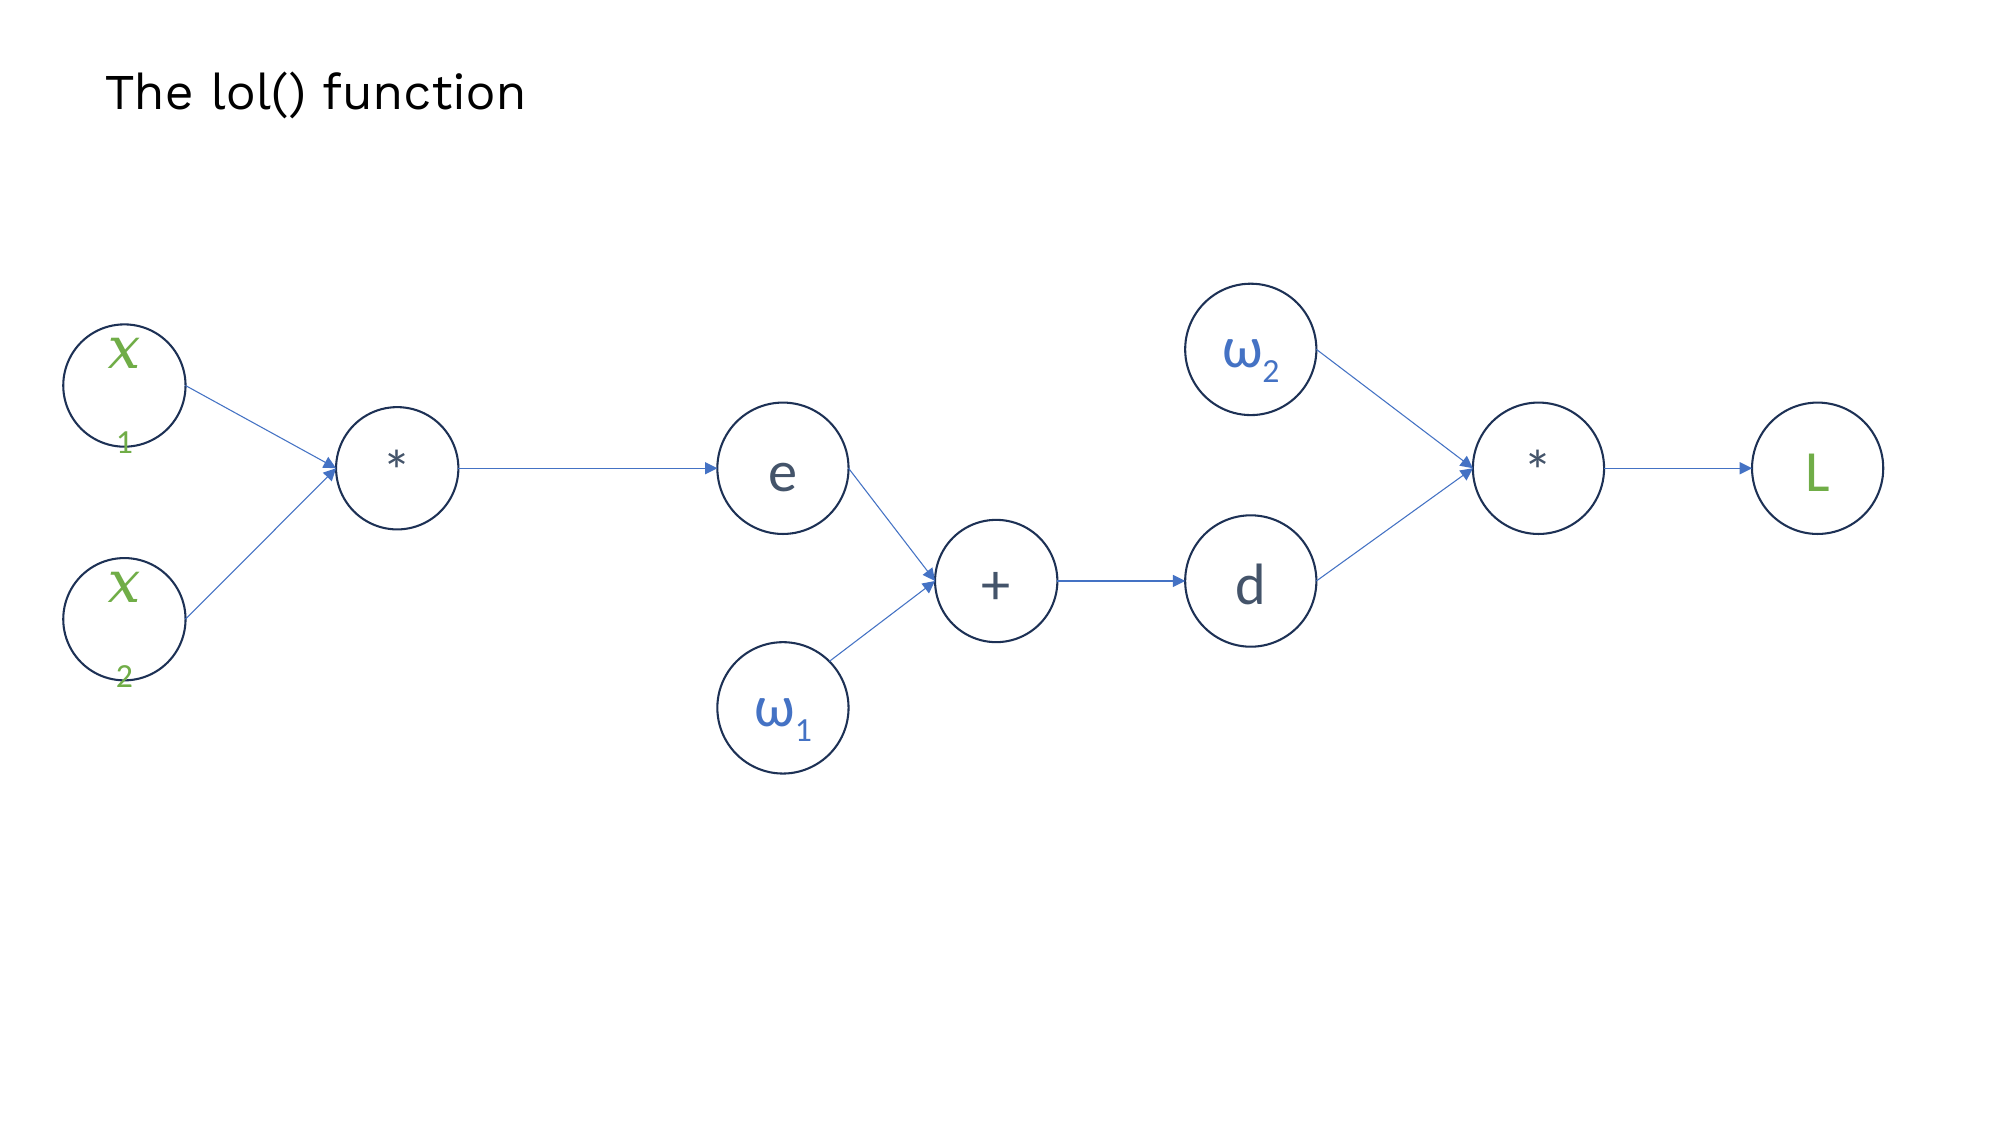

The lol() function
ω2
𝑥1
e
*
L
*
d
+
𝑥2
ω1